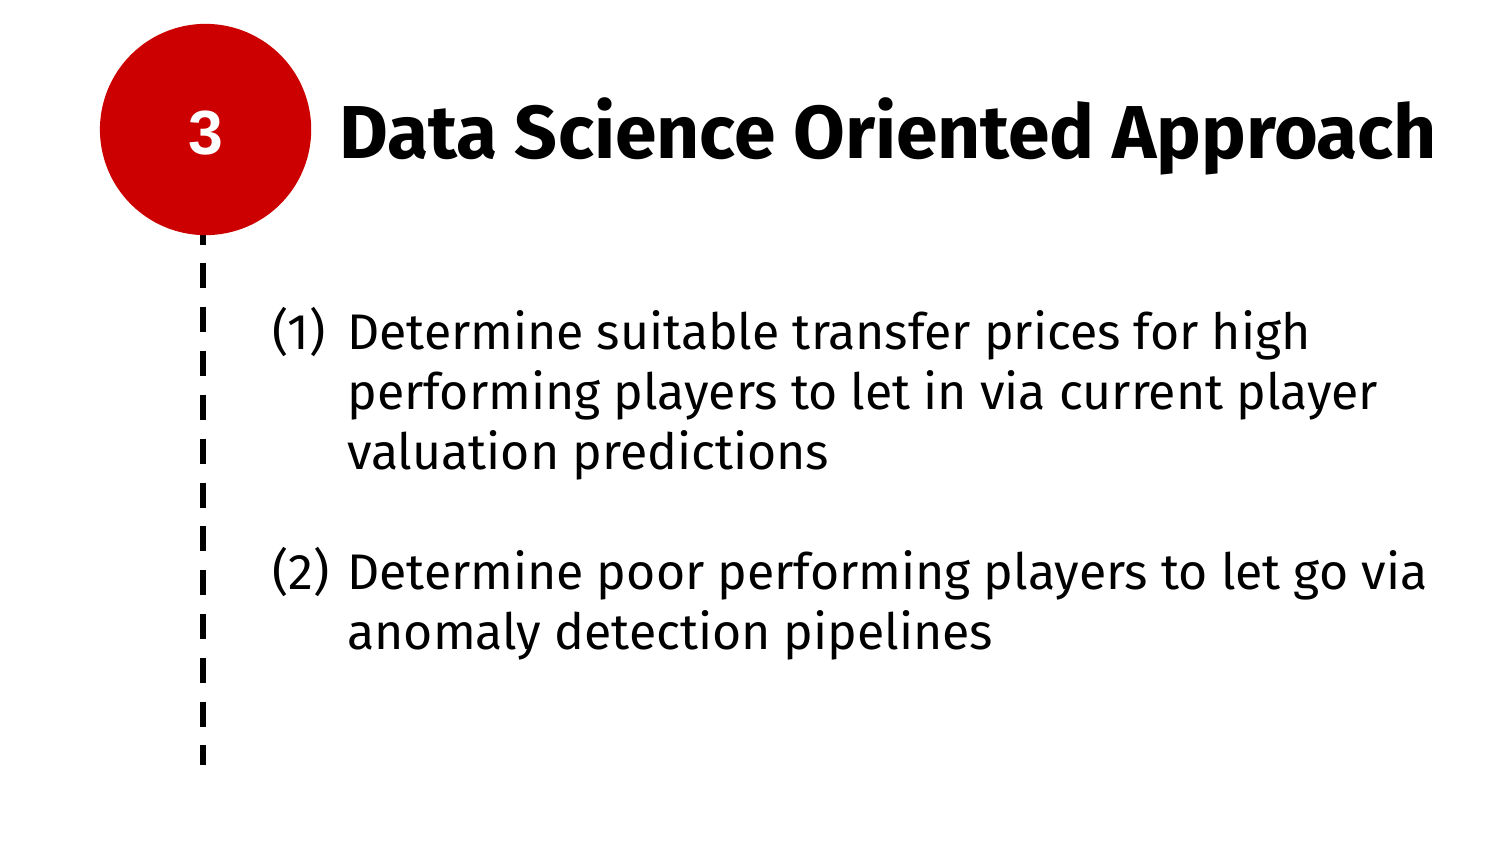

3

Data Science Oriented Approach
Determine suitable transfer prices for high performing players to let in via current player valuation predictions

Determine poor performing players to let go via anomaly detection pipelines